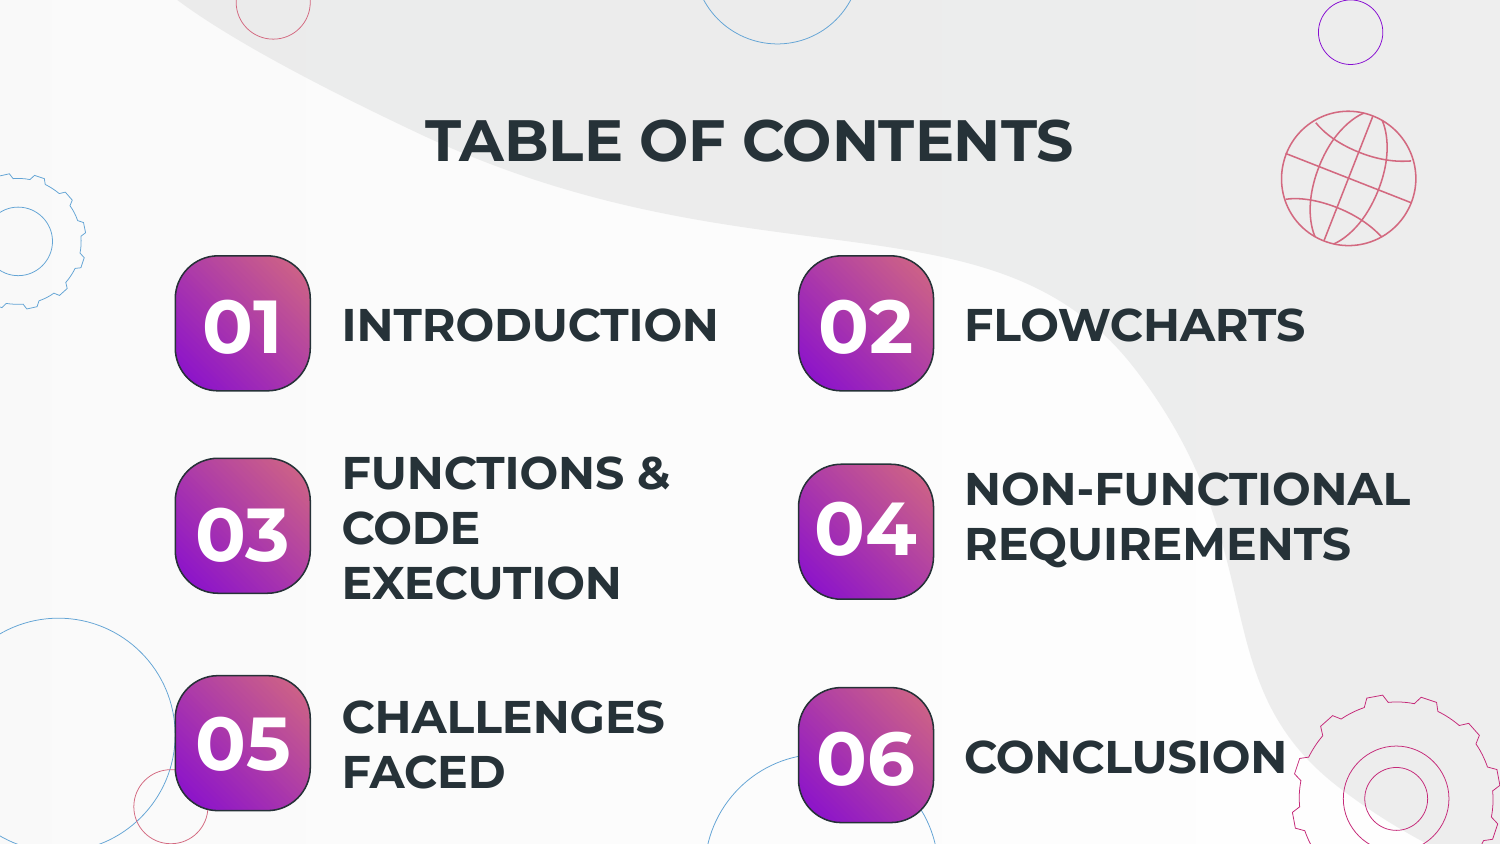

TABLE OF CONTENTS

01
02
# INTRODUCTION
FLOWCHARTS

04
03
NON-FUNCTIONAL REQUIREMENTS
FUNCTIONS & CODE EXECUTION

05

06
CHALLENGES FACED
CONCLUSION